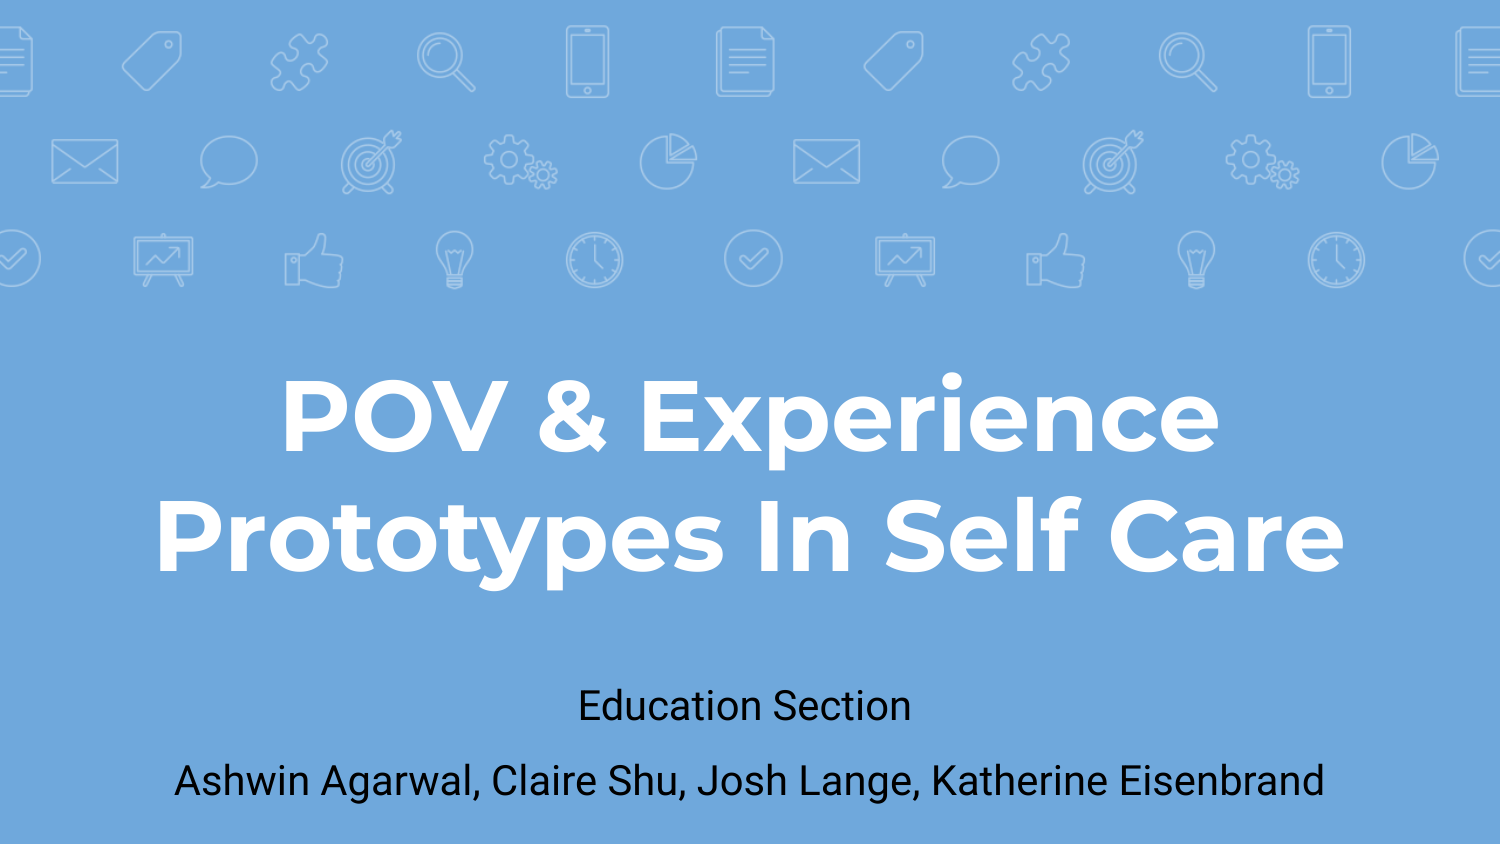

# POV & Experience Prototypes In Self Care
Education Section
Ashwin Agarwal, Claire Shu, Josh Lange, Katherine Eisenbrand